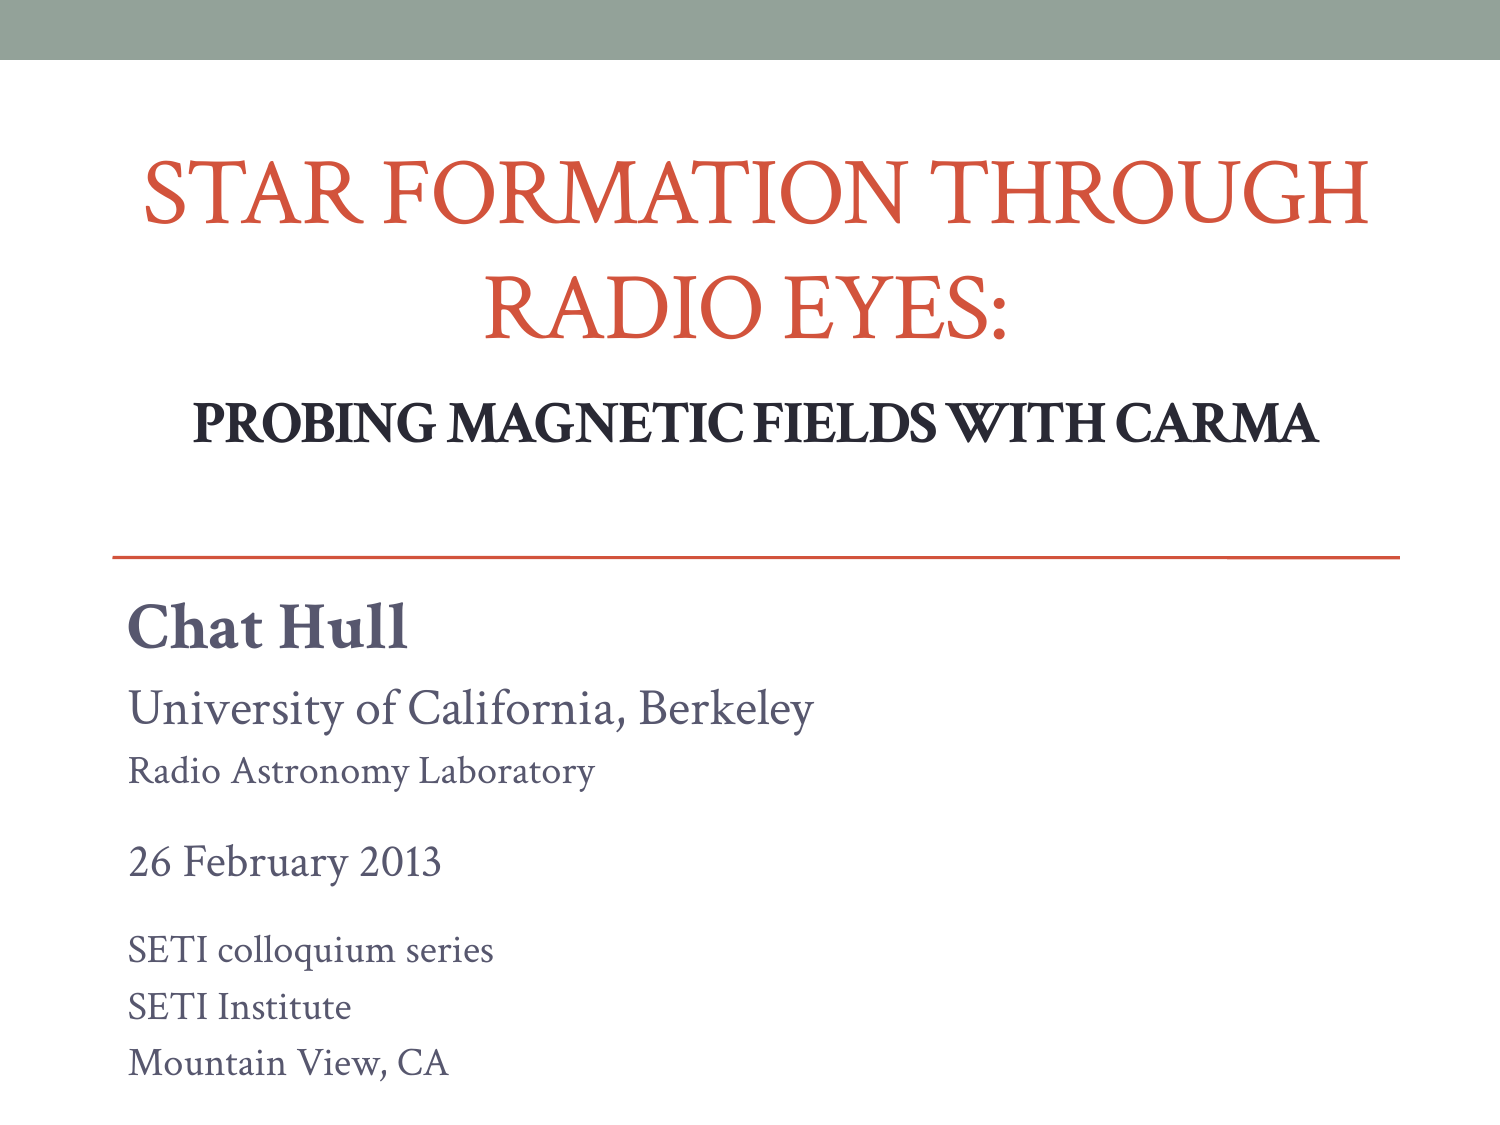

# Star Formation through Radio Eyes: Probing Magnetic Fields with CARMA
Chat Hull
University of California, Berkeley
Radio Astronomy Laboratory

26 February 2013

SETI colloquium series
SETI Institute
Mountain View, CA